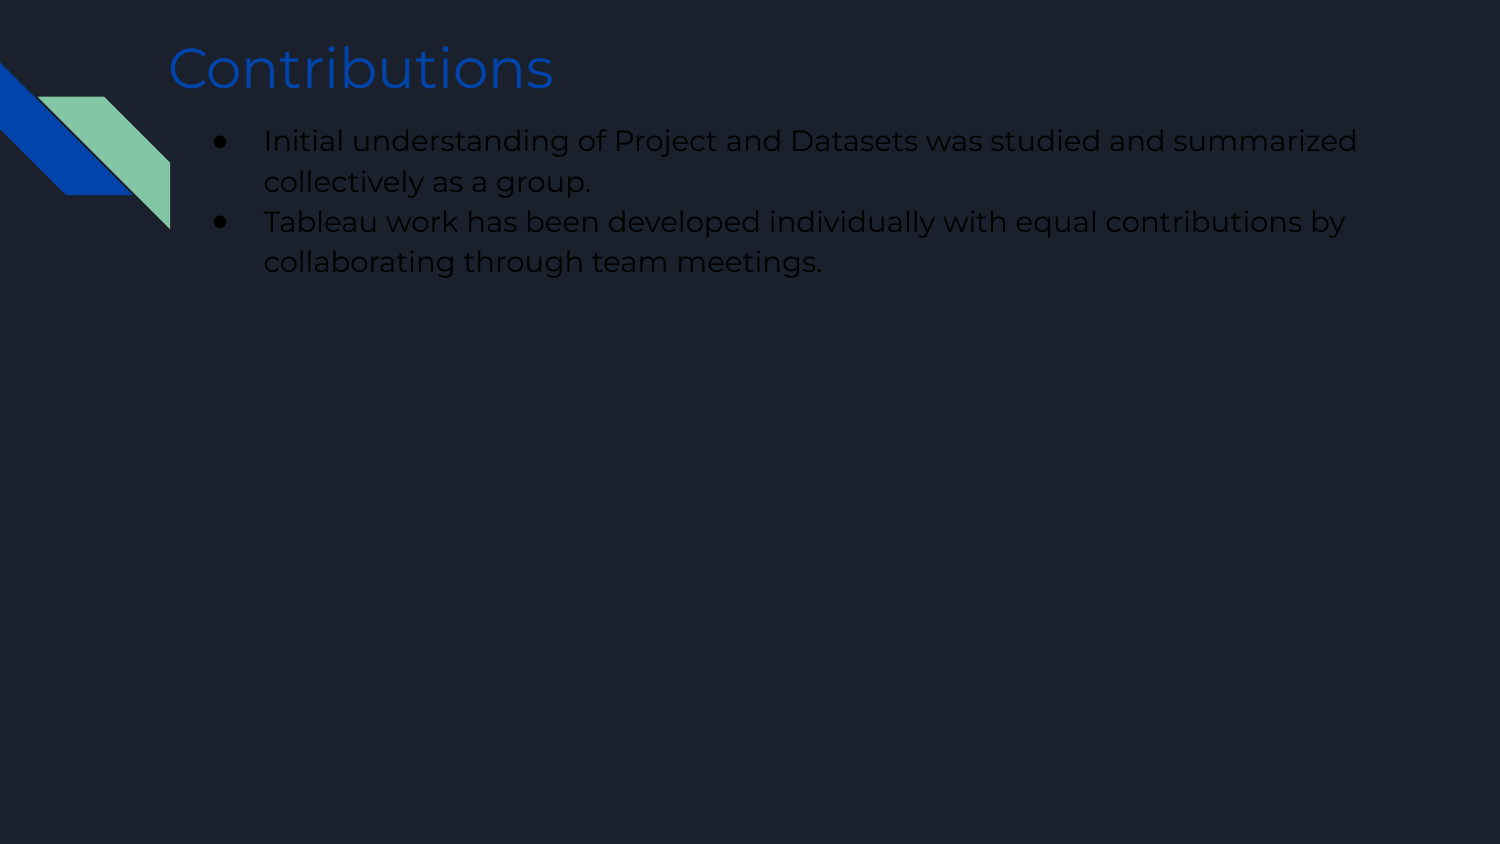

# Contributions
Initial understanding of Project and Datasets was studied and summarized collectively as a group.
Tableau work has been developed individually with equal contributions by collaborating through team meetings.
Batuhan Kir : Prepared Bubble plot for Overall Bird count, and Plotted Mitch’s Data points of all birds on map.

Jun Yan Chen : Illustrated birds path graph of all Birds before and after 2015, and path graph of blue pipits by each year.

 Shravika : Plotted Dumping site of Kasios Firm’s waste, Kasios data points, and Plotted Data comparison maps of Mitch’s vs Kasios Data.

Chinmai : Made bar plot to find timely recording patterns and   stacked plot of Blue Pipit count.

 Kamal :  Plotted Overall Growth rate of birds overtime, and created bar plot distinguishing the audio qualities of recorded sensor data.